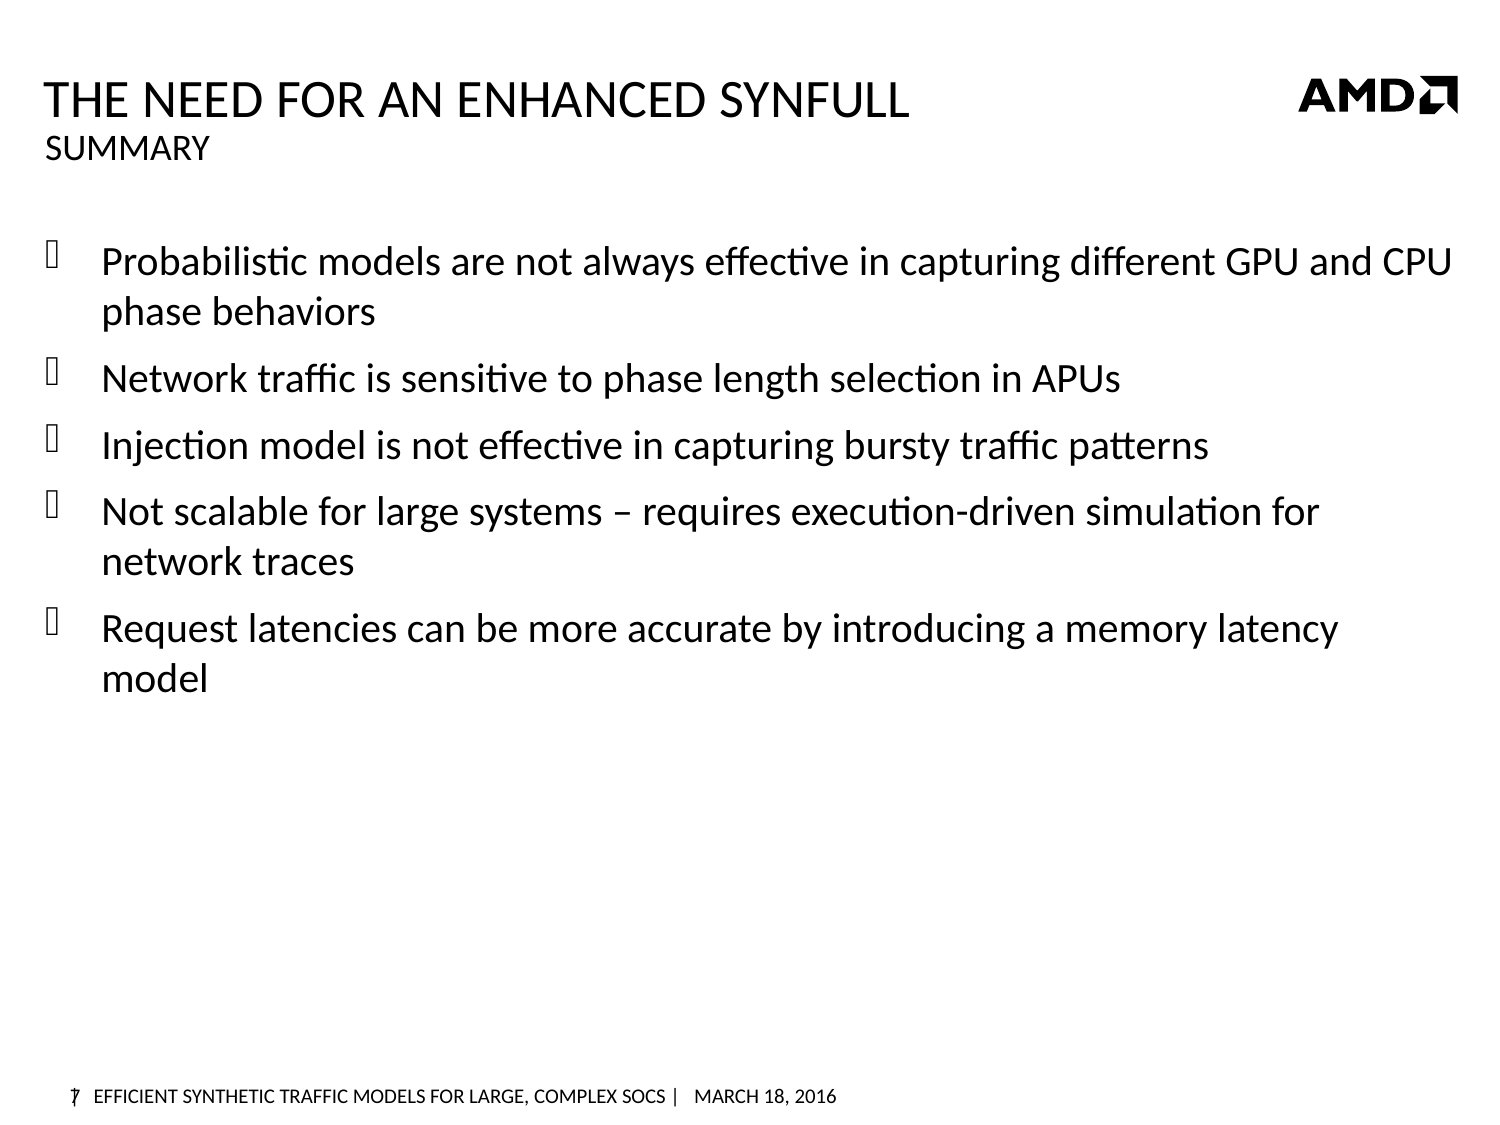

# The Need for an Enhanced SynFull
Summary
Probabilistic models are not always effective in capturing different GPU and CPU phase behaviors
Network traffic is sensitive to phase length selection in APUs
Injection model is not effective in capturing bursty traffic patterns
Not scalable for large systems – requires execution-driven simulation for network traces
Request latencies can be more accurate by introducing a memory latency model